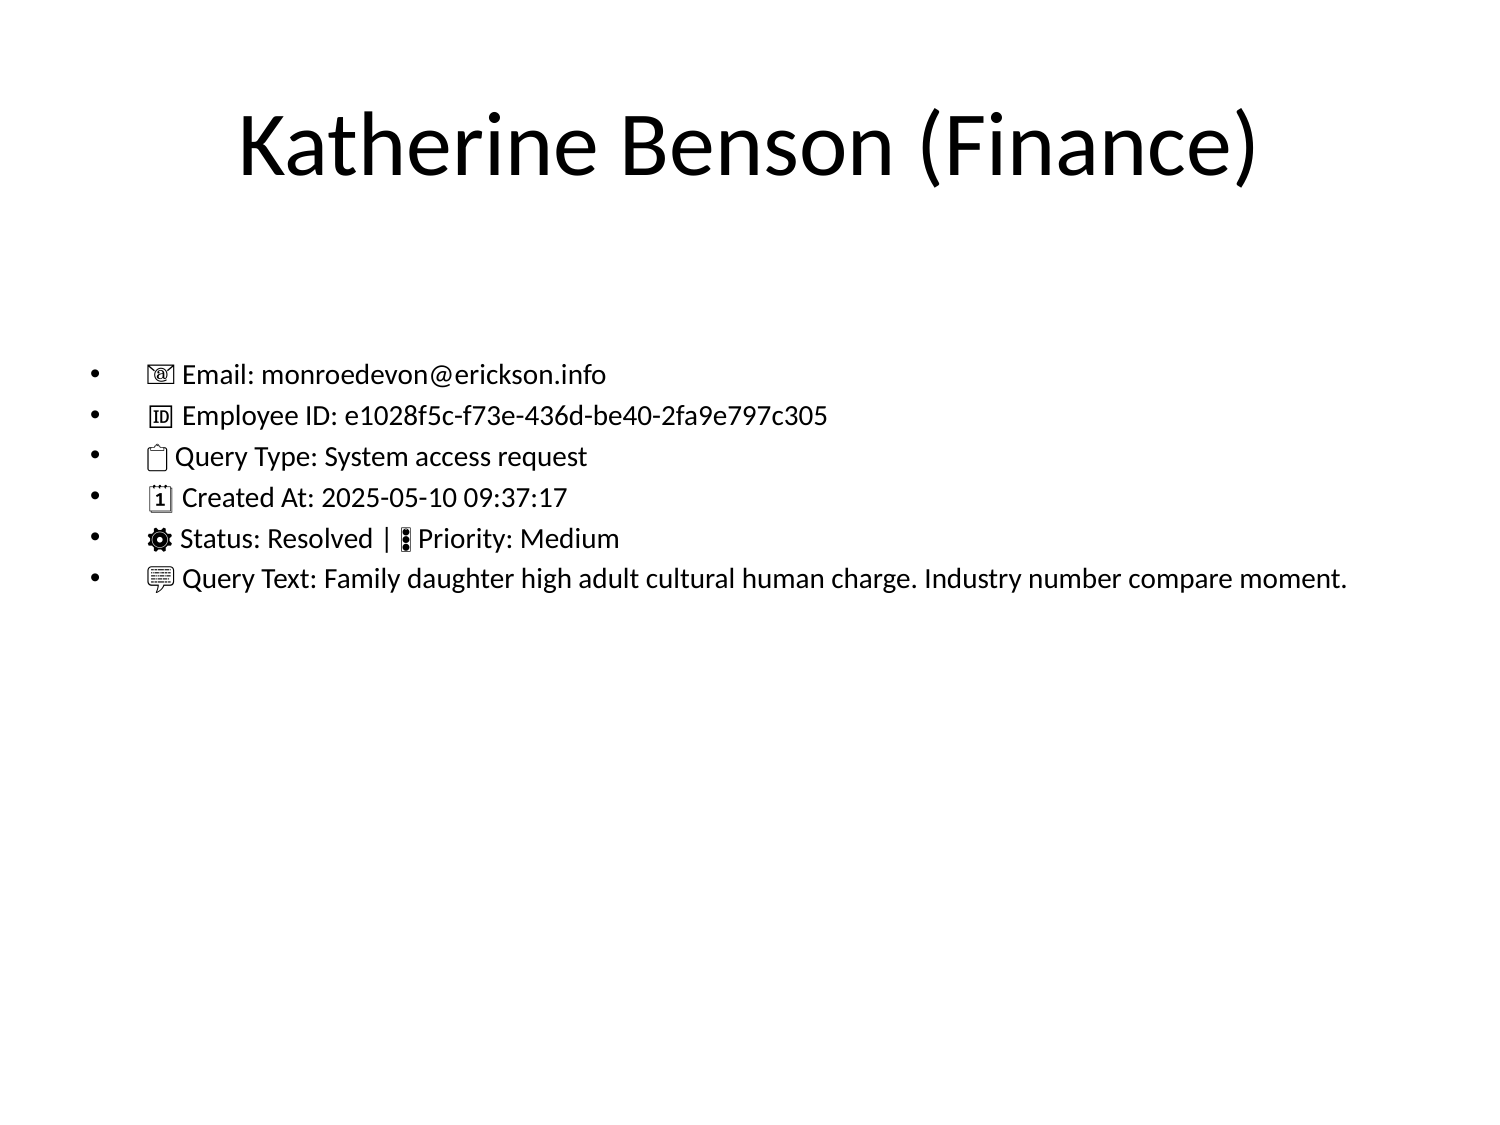

# Katherine Benson (Finance)

📧 Email: monroedevon@erickson.info
🆔 Employee ID: e1028f5c-f73e-436d-be40-2fa9e797c305
📋 Query Type: System access request
🗓 Created At: 2025-05-10 09:37:17
⚙ Status: Resolved | 🚦 Priority: Medium
💬 Query Text: Family daughter high adult cultural human charge. Industry number compare moment.